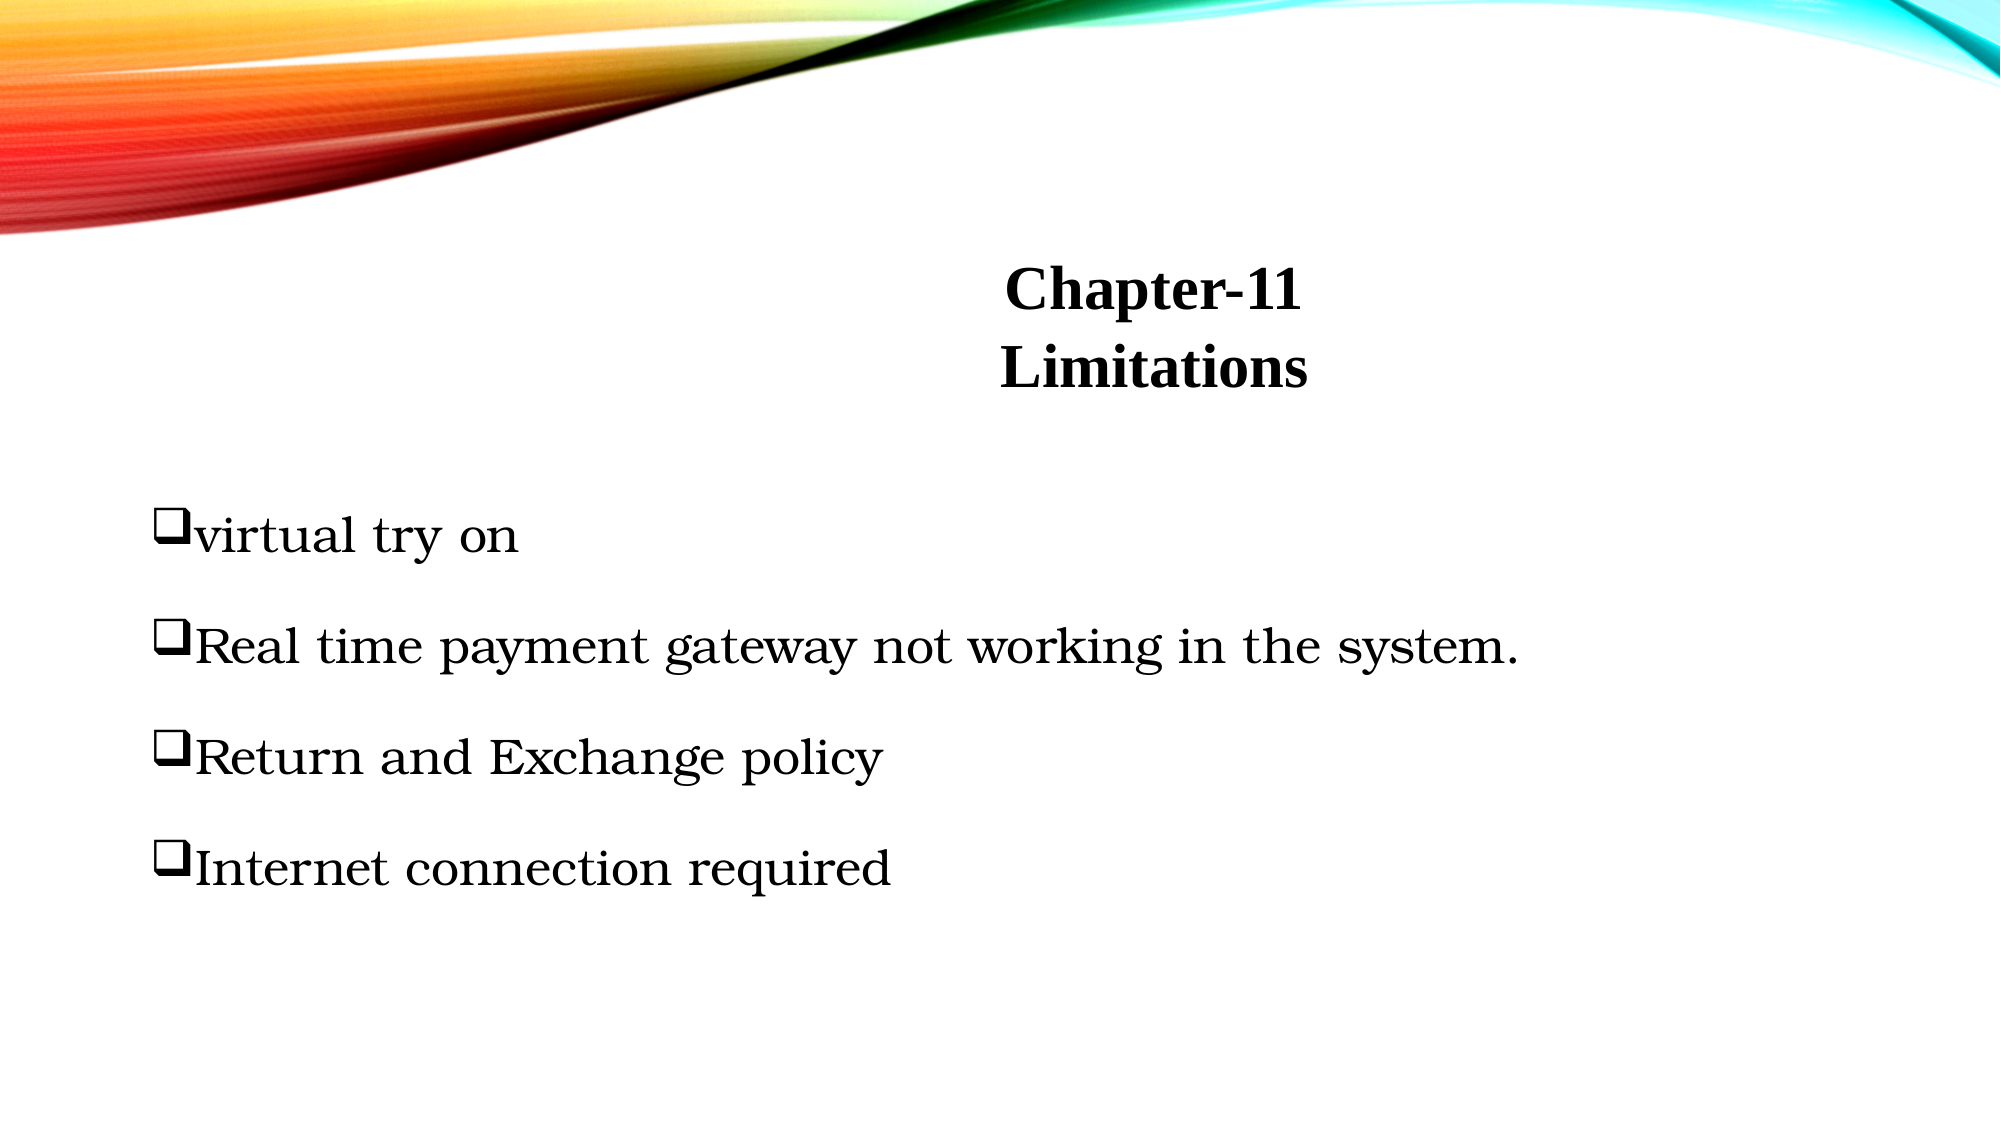

Chapter-11
Limitations

virtual try on
Real time payment gateway not working in the system.
Return and Exchange policy
Internet connection required